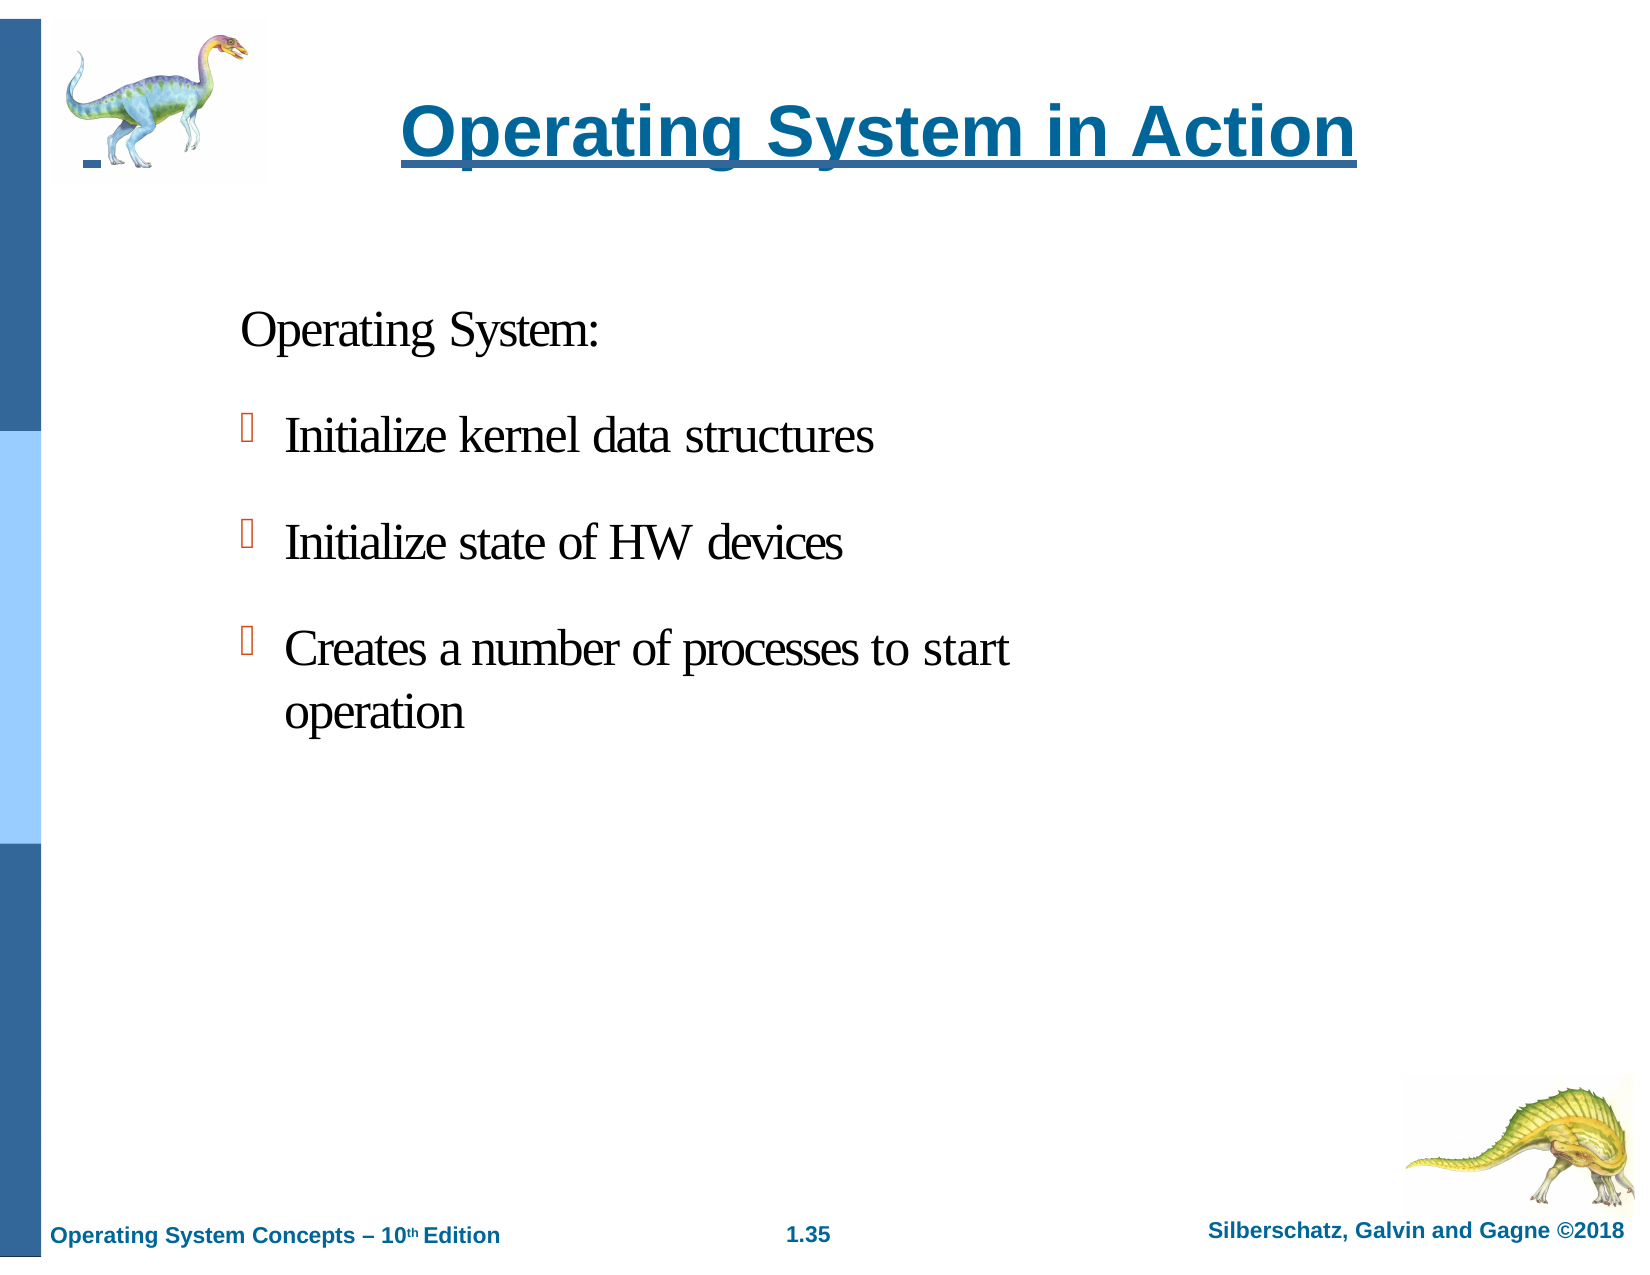

# Operating System in Action
Operating System:
Initialize kernel data structures
Initialize state of HW devices
Creates a number of processes to start operation

Silberschatz, Galvin and Gagne ©2018
1.35
Operating System Concepts – 10th Edition